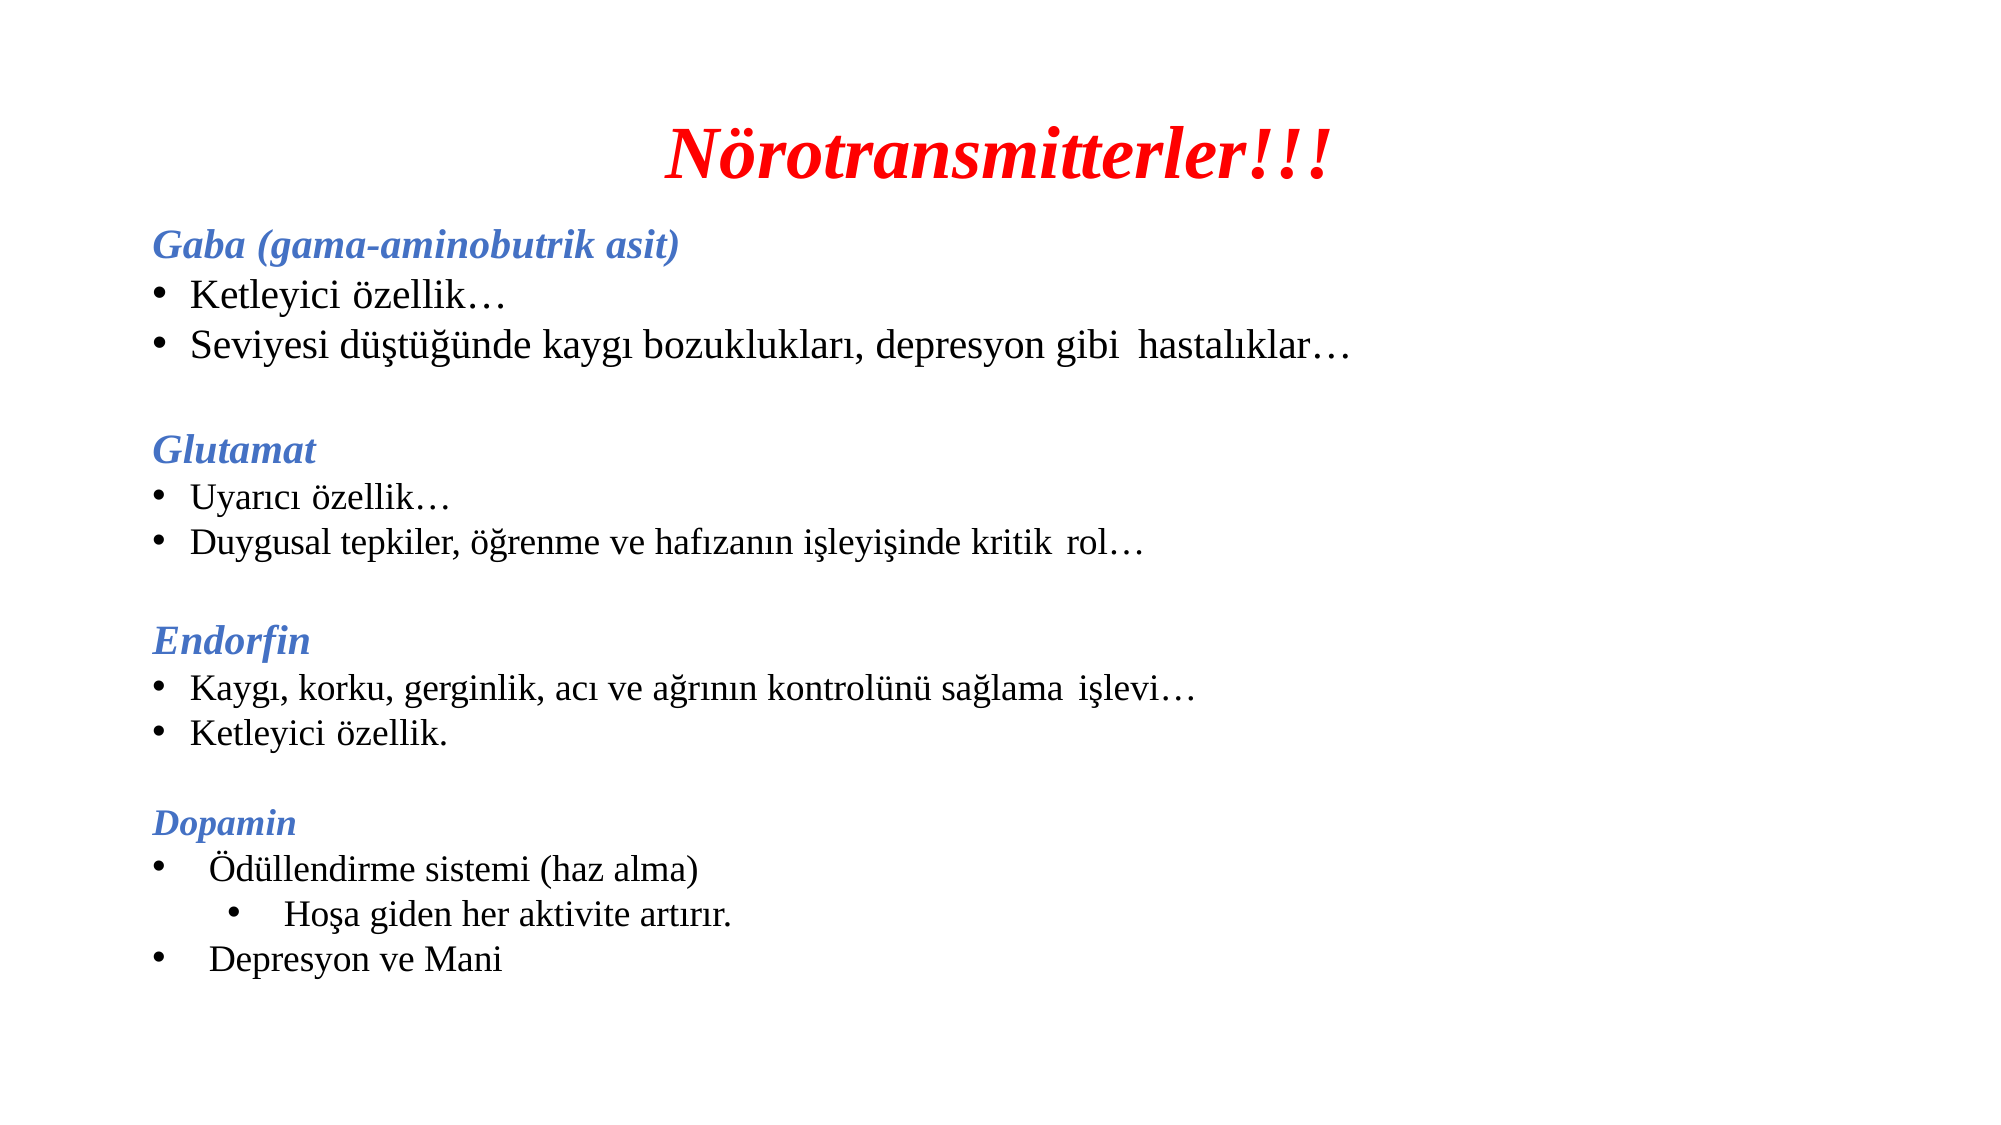

# Nörotransmitterler!!!
Gaba (gama-aminobutrik asit)
Ketleyici özellik…
Seviyesi düştüğünde kaygı bozuklukları, depresyon gibi hastalıklar…

Glutamat
Uyarıcı özellik…
Duygusal tepkiler, öğrenme ve hafızanın işleyişinde kritik rol…

Endorfin
Kaygı, korku, gerginlik, acı ve ağrının kontrolünü sağlama işlevi…
Ketleyici özellik.

Dopamin
Ödüllendirme sistemi (haz alma)
Hoşa giden her aktivite artırır.
Depresyon ve Mani